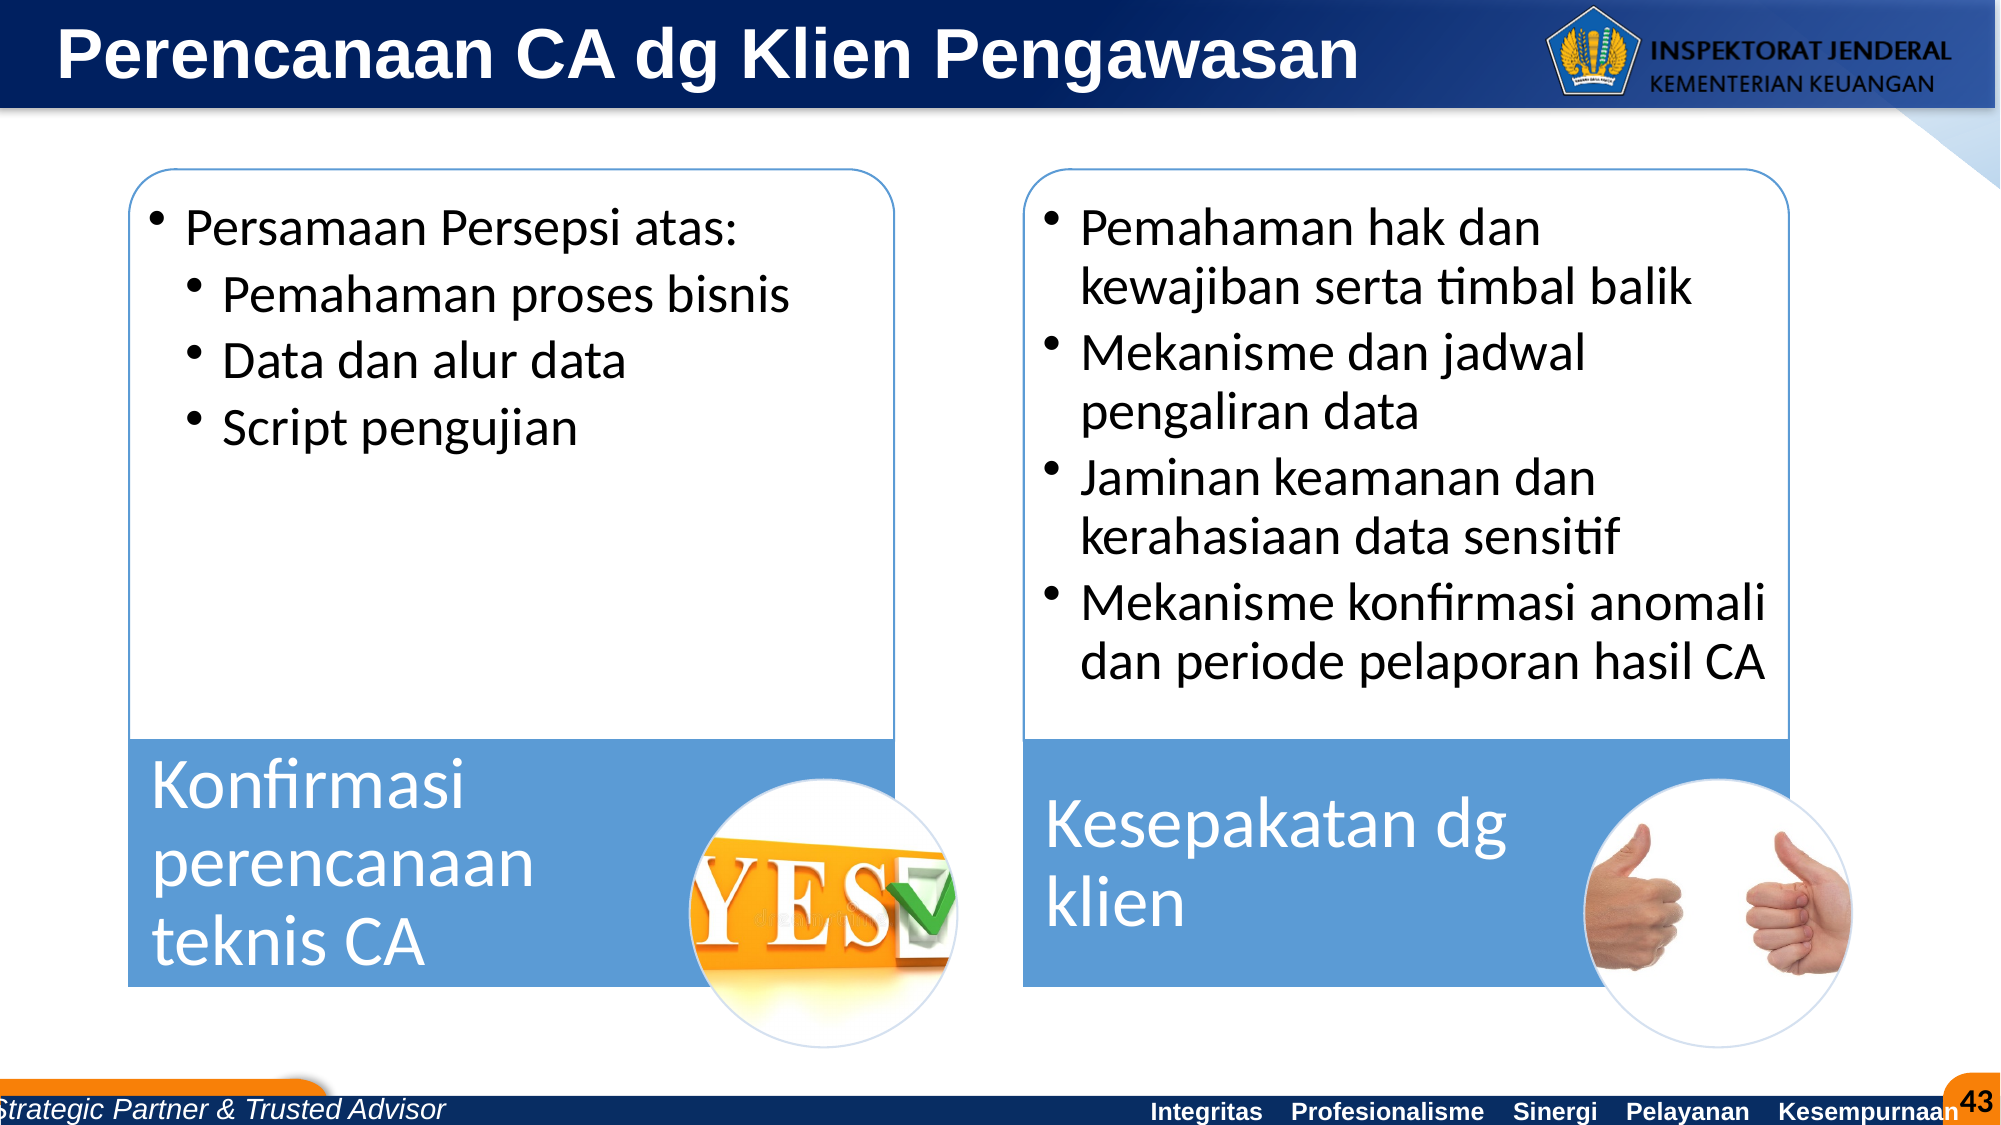

Perencanaan CA dg Klien Pengawasan
Persamaan Persepsi atas:
Pemahaman proses bisnis
Data dan alur data
Script pengujian
Konfirmasi perencanaan teknis CA
Pemahaman hak dan kewajiban serta timbal balik
Mekanisme dan jadwal pengaliran data
Jaminan keamanan dan kerahasiaan data sensitif
Mekanisme konfirmasi anomali dan periode pelaporan hasil CA
Kesepakatan dg klien